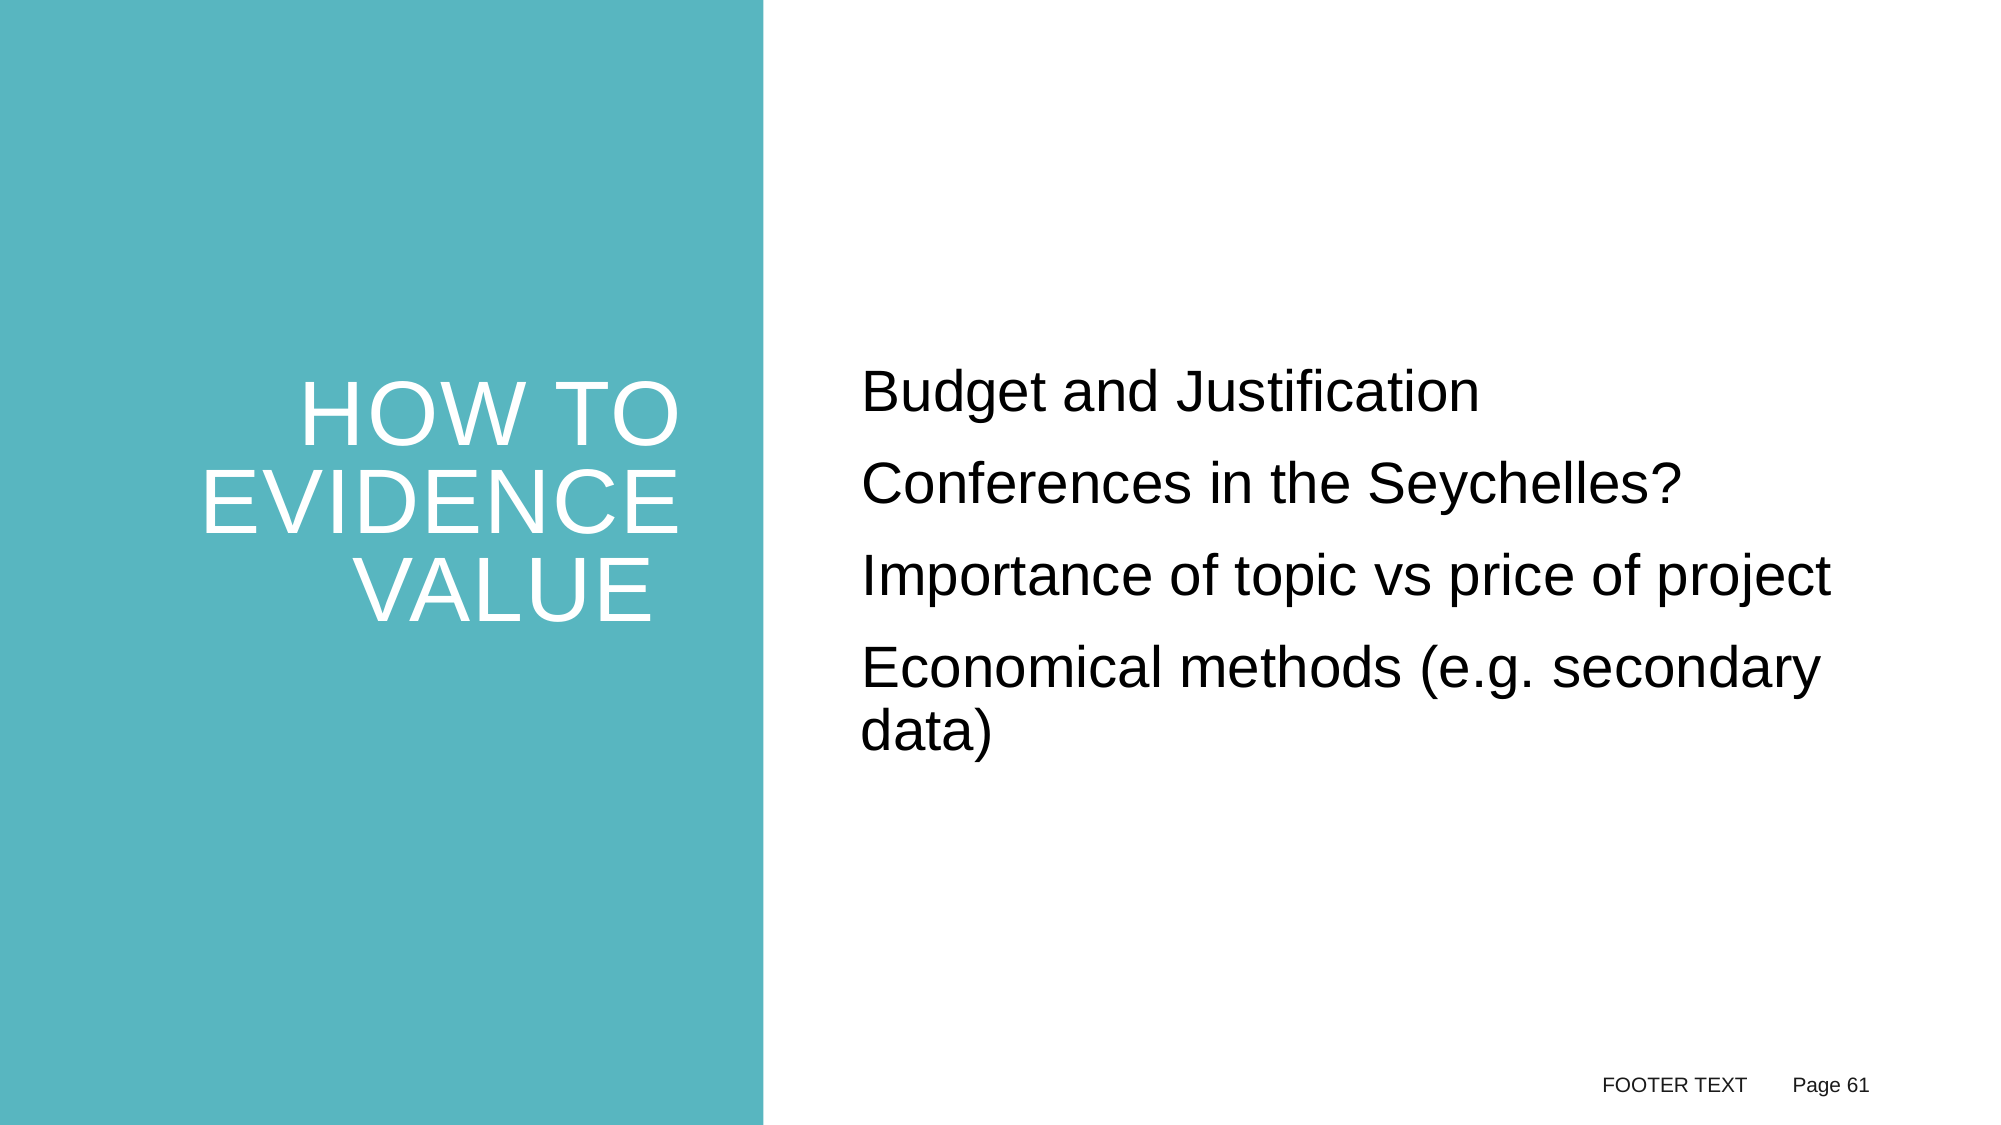

# HOW TO EVIDENCE VALUE
Budget and Justification
Conferences in the Seychelles?
Importance of topic vs price of project
Economical methods (e.g. secondary data)
Footer text
Page 61